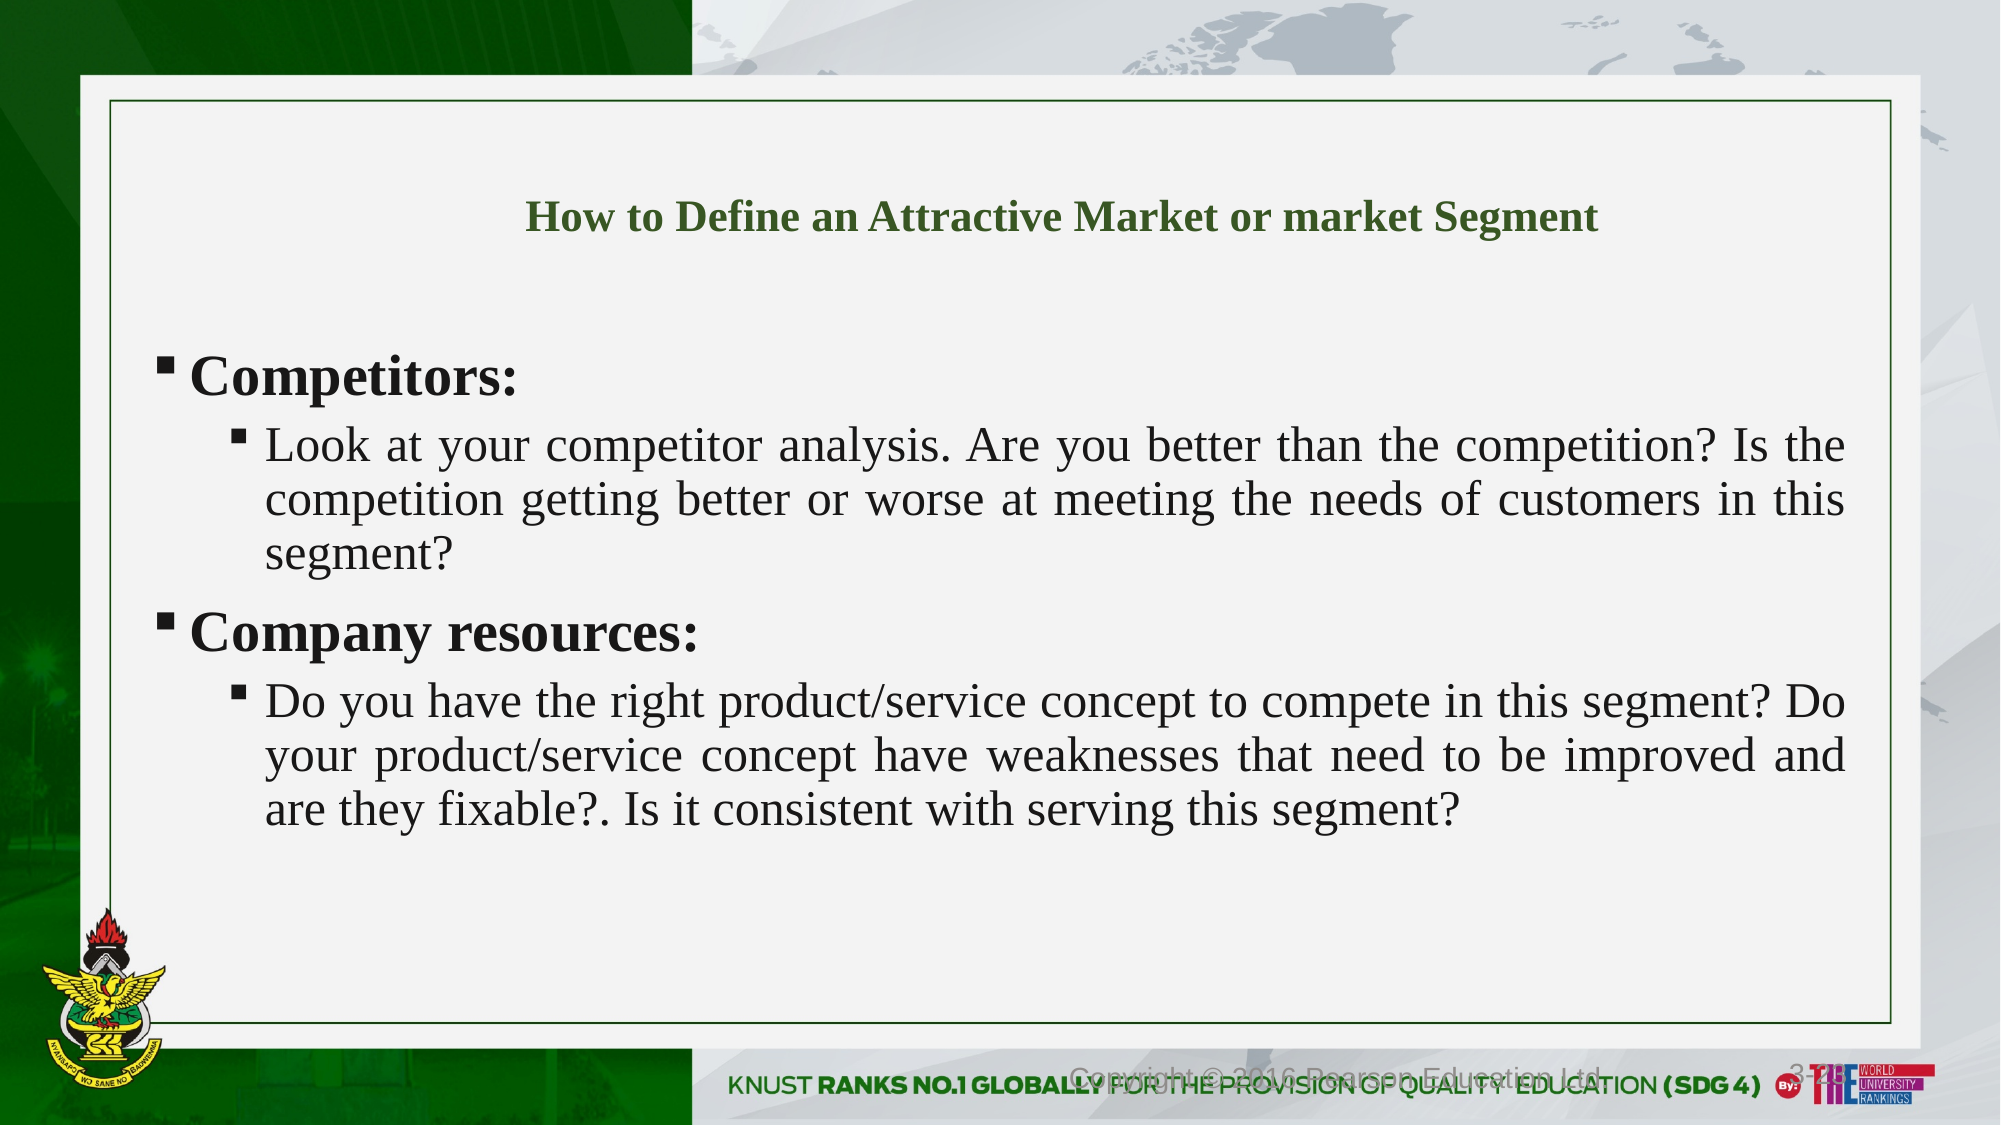

# How to Define an Attractive Market or market Segment
Competitors:
Look at your competitor analysis. Are you better than the competition? Is the competition getting better or worse at meeting the needs of customers in this segment?
Company resources:
Do you have the right product/service concept to compete in this segment? Do your product/service concept have weaknesses that need to be improved and are they fixable?. Is it consistent with serving this segment?
3-23
Copyright © 2016 Pearson Education Ltd.